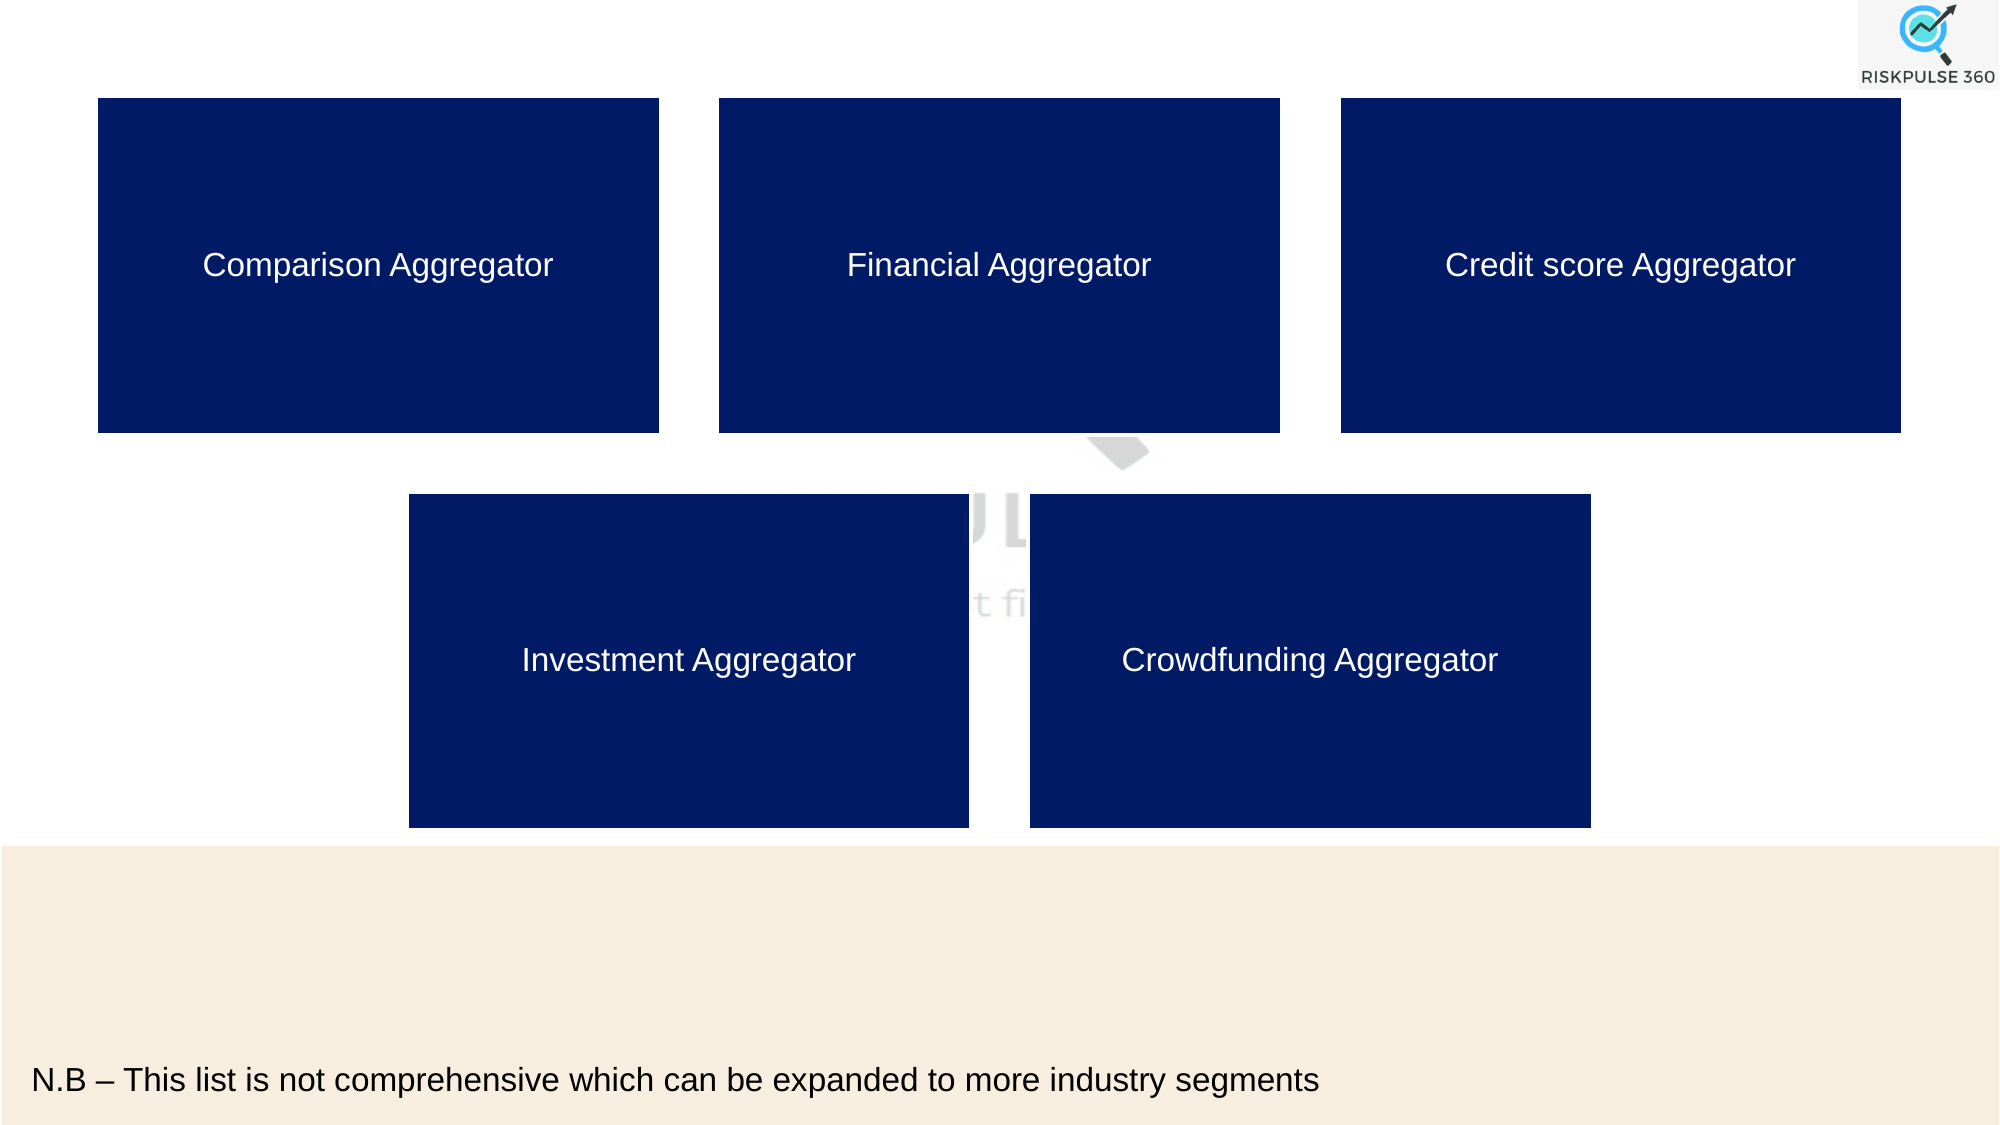

Comparison Aggregator
Financial Aggregator
Credit score Aggregator
Investment Aggregator
Crowdfunding Aggregator
N.B – This list is not comprehensive which can be expanded to more industry segments